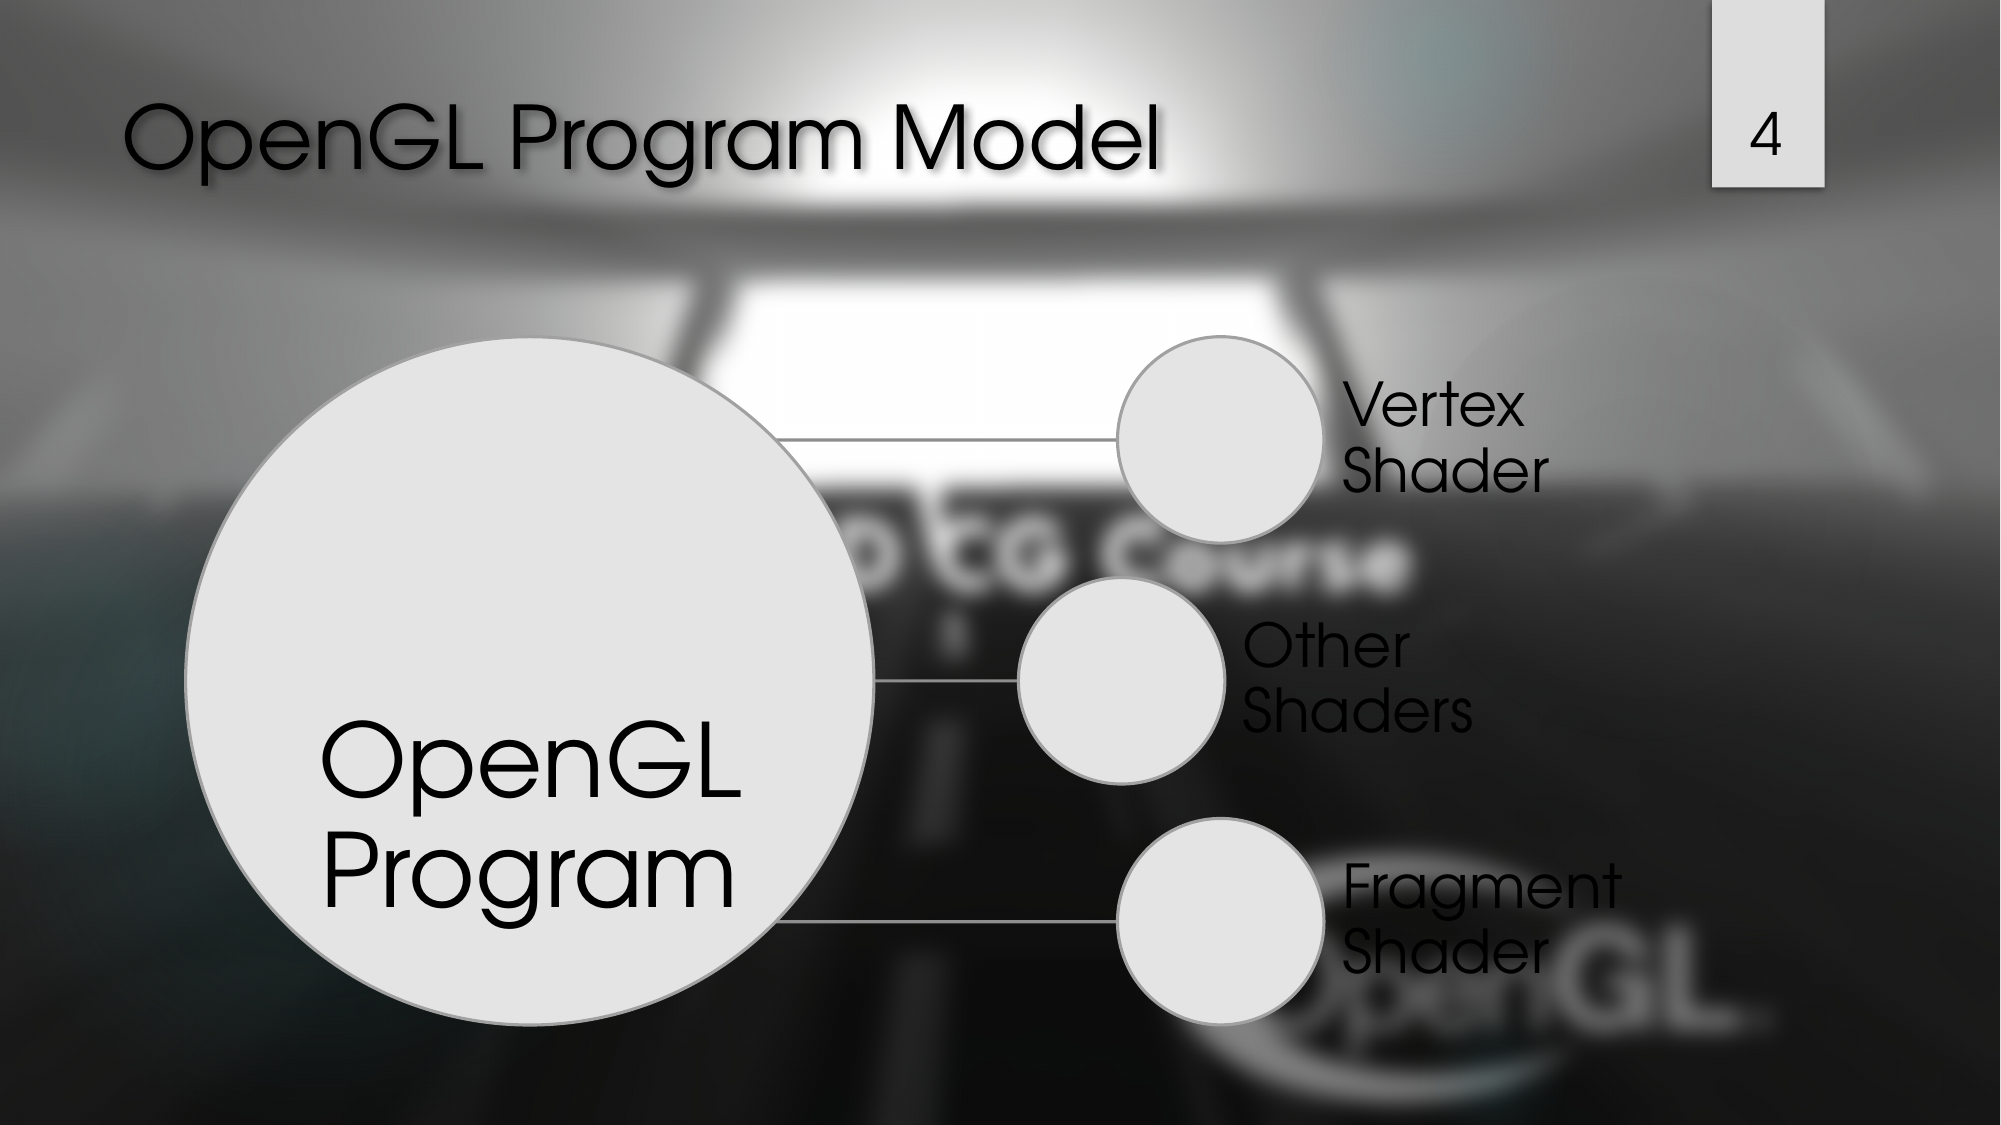

4
# OpenGL Program Model
OpenGL Program
Vertex Shader
Other Shaders
Fragment Shader